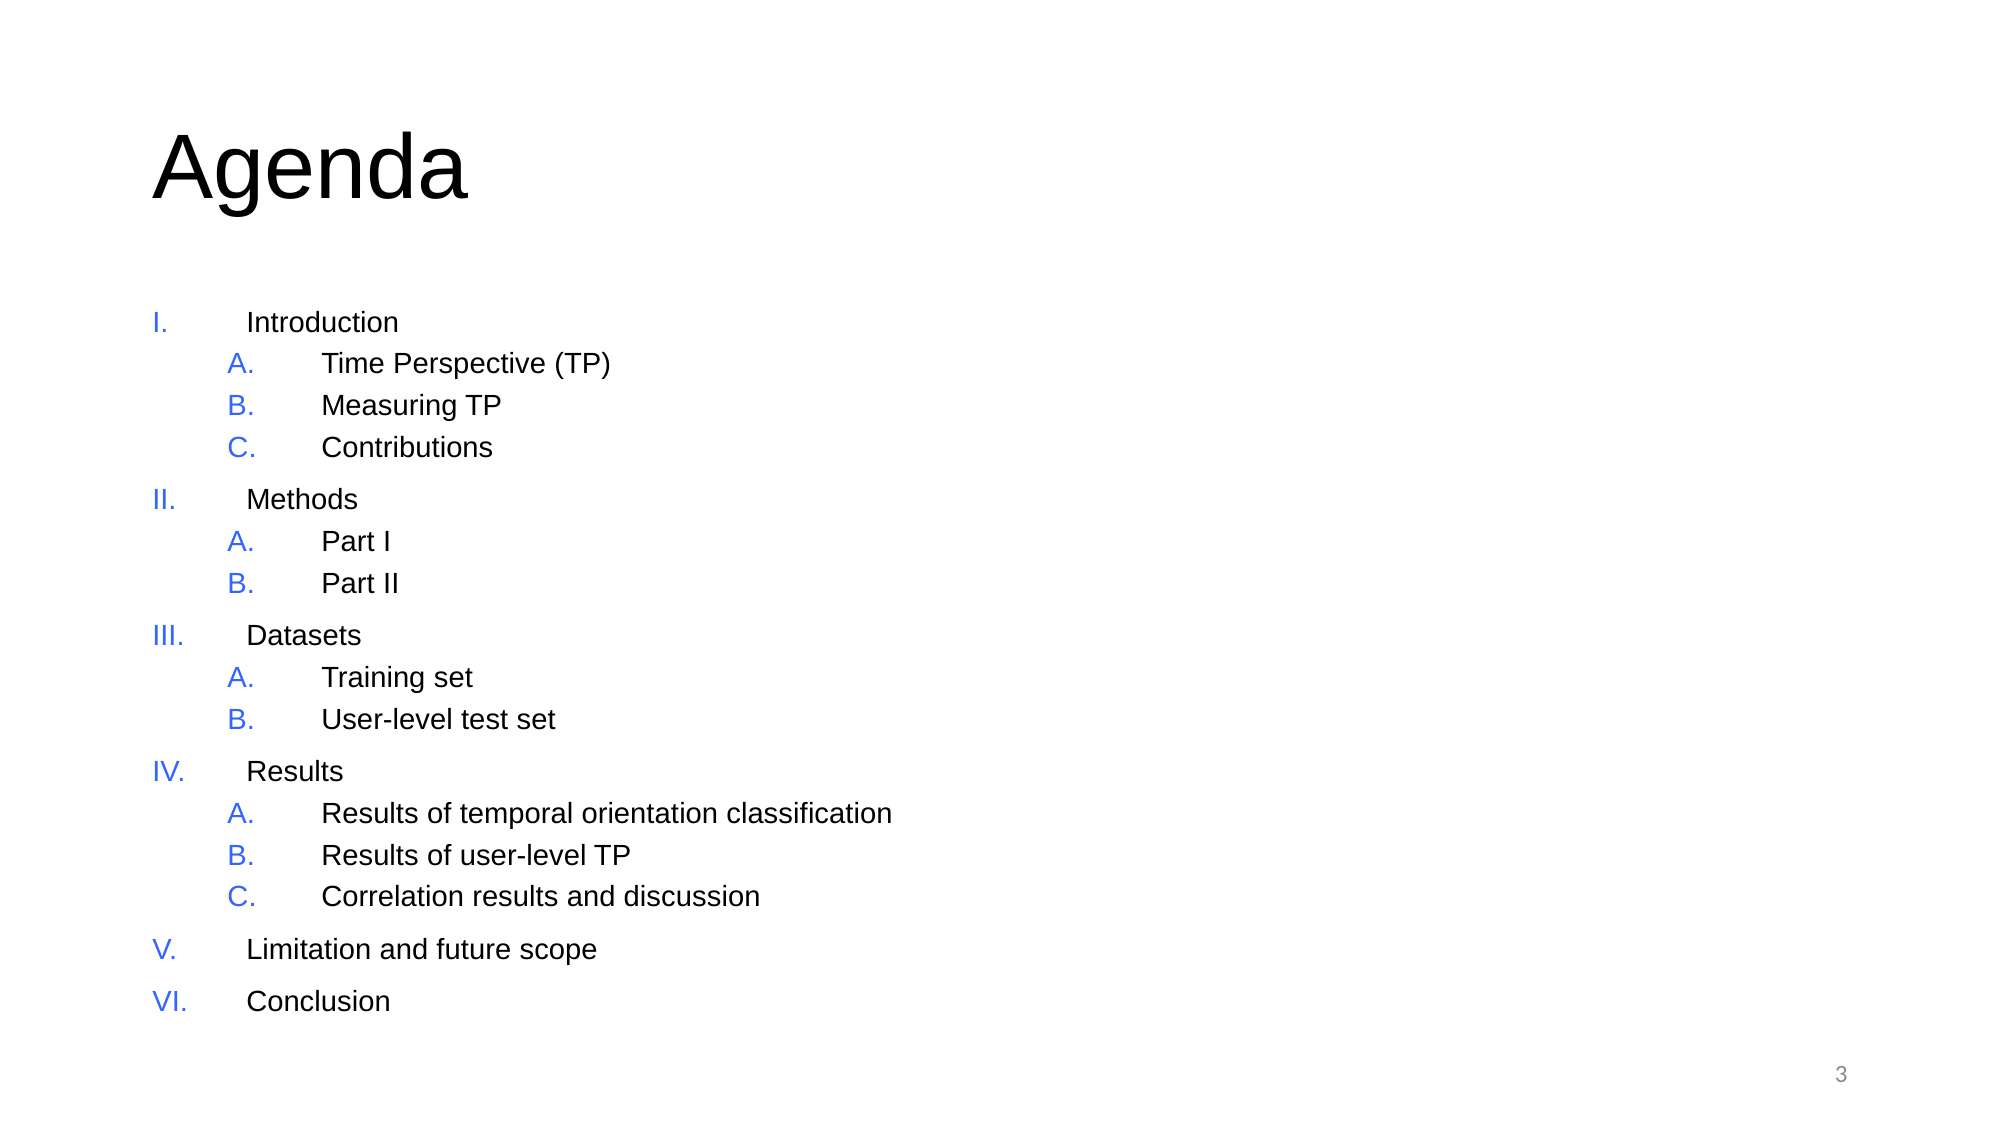

# Agenda
Introduction
Time Perspective (TP)
Measuring TP
Contributions
Methods
Part I
Part II
Datasets
Training set
User-level test set
Results
Results of temporal orientation classification
Results of user-level TP
Correlation results and discussion
Limitation and future scope
Conclusion

3